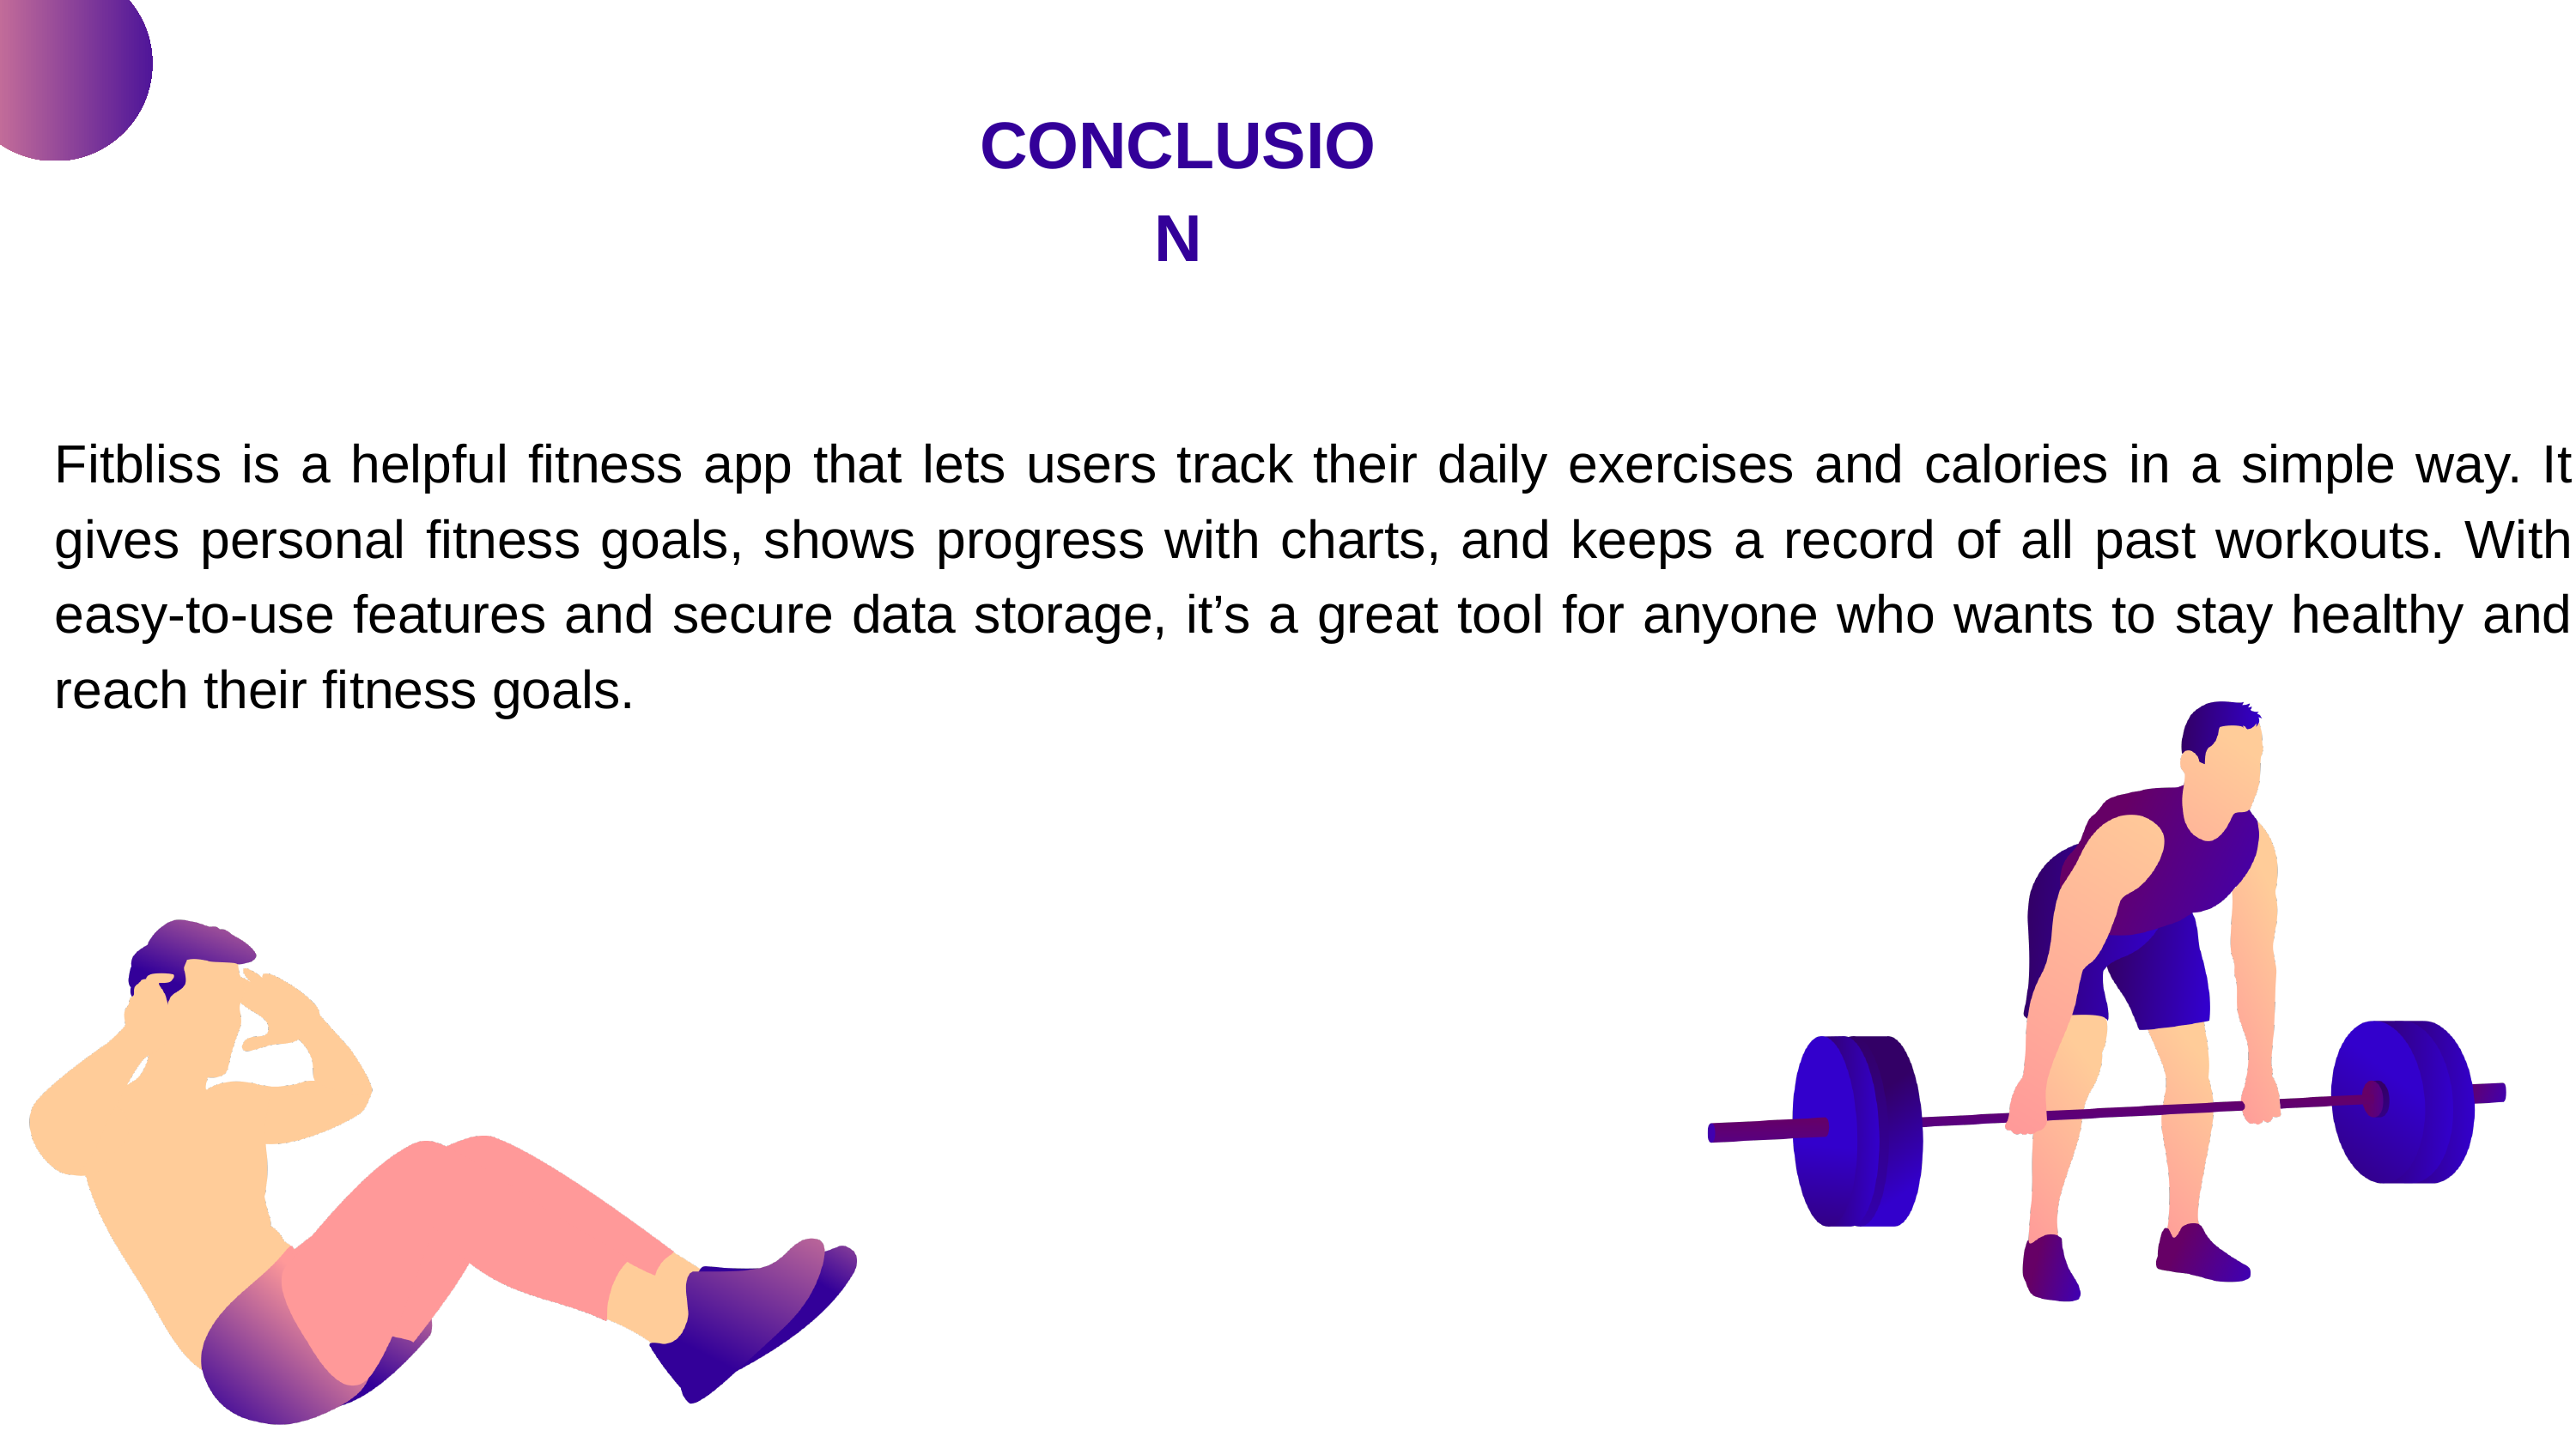

CONCLUSION
Fitbliss is a helpful fitness app that lets users track their daily exercises and calories in a simple way. It gives personal fitness goals, shows progress with charts, and keeps a record of all past workouts. With easy-to-use features and secure data storage, it’s a great tool for anyone who wants to stay healthy and reach their fitness goals.